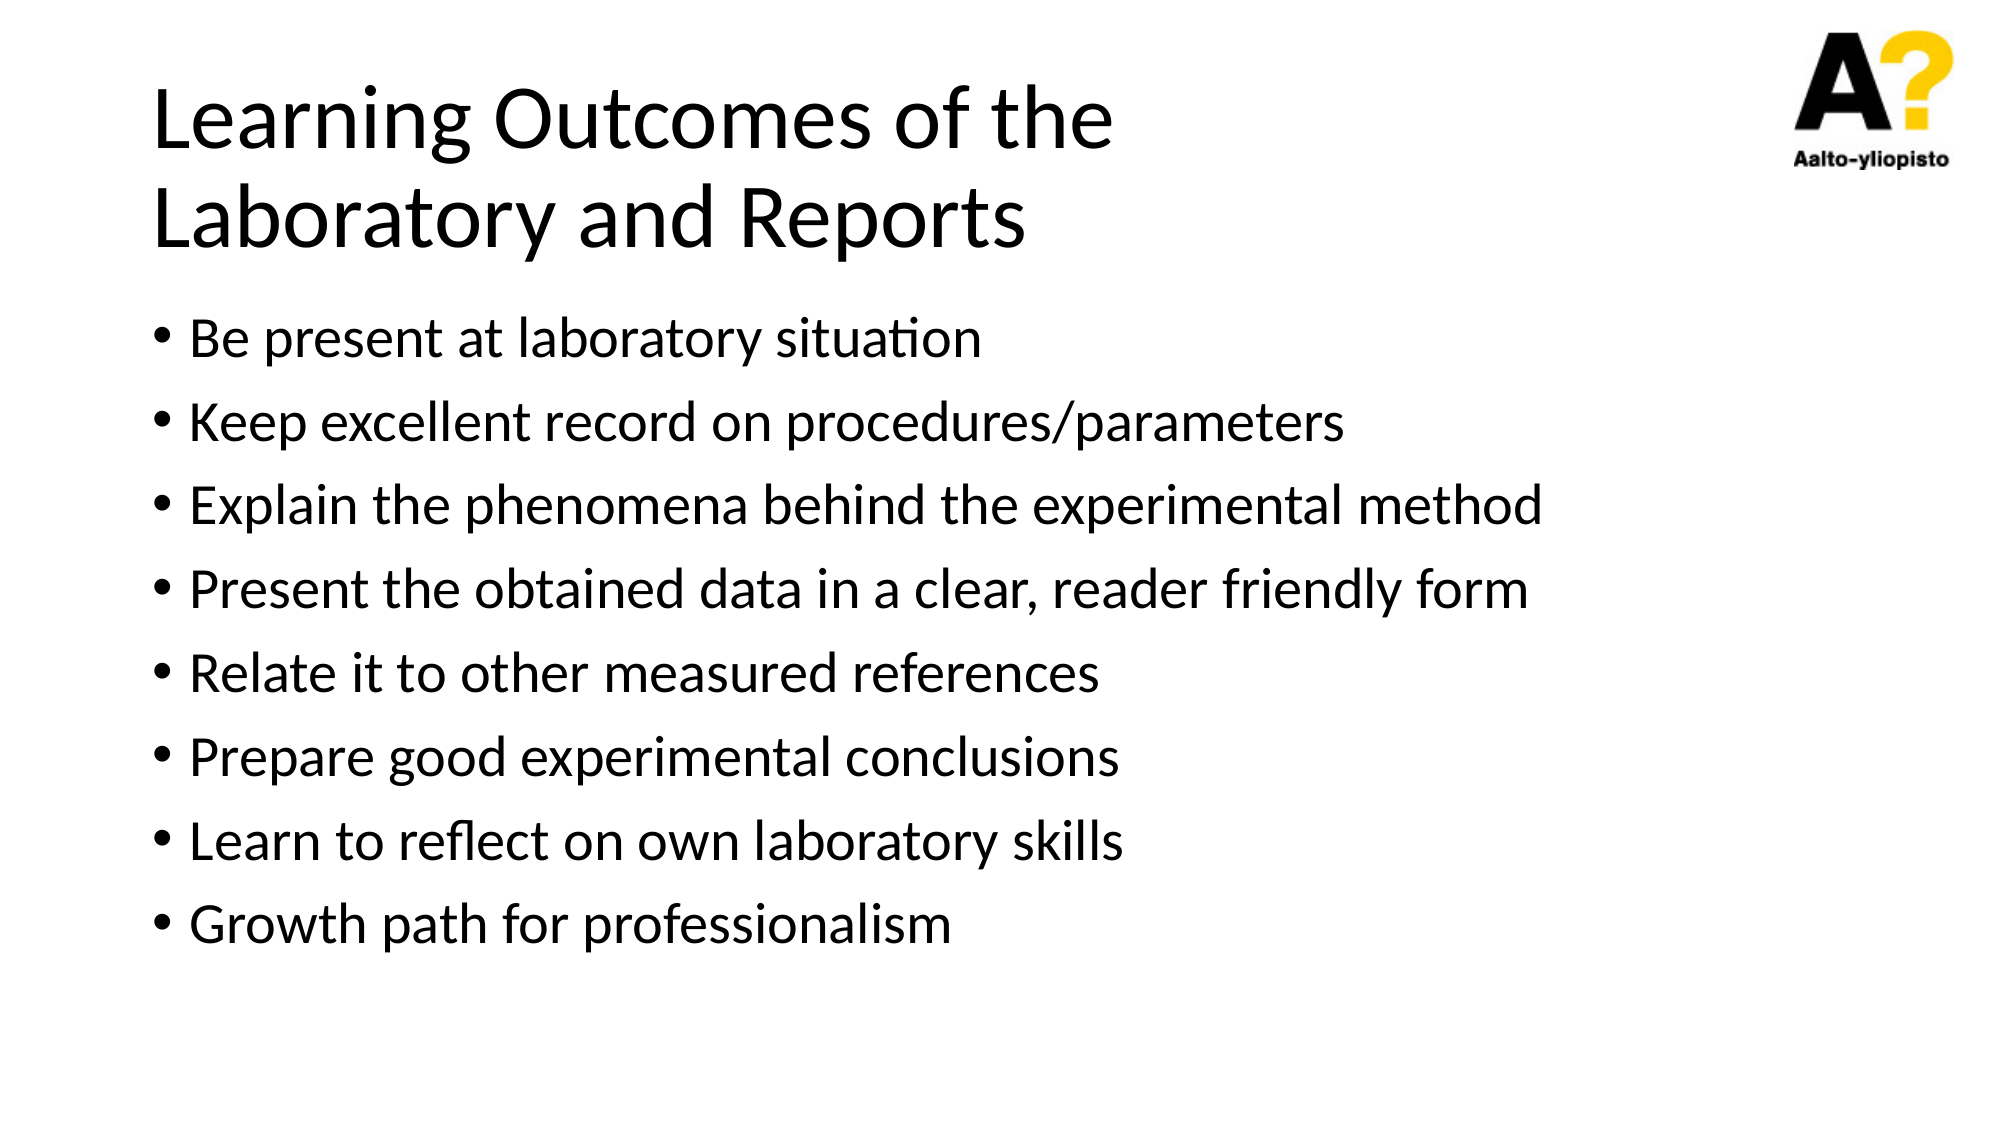

# Learning Outcomes of the Laboratory and Reports
Be present at laboratory situation
Keep excellent record on procedures/parameters
Explain the phenomena behind the experimental method
Present the obtained data in a clear, reader friendly form
Relate it to other measured references
Prepare good experimental conclusions
Learn to reflect on own laboratory skills
Growth path for professionalism